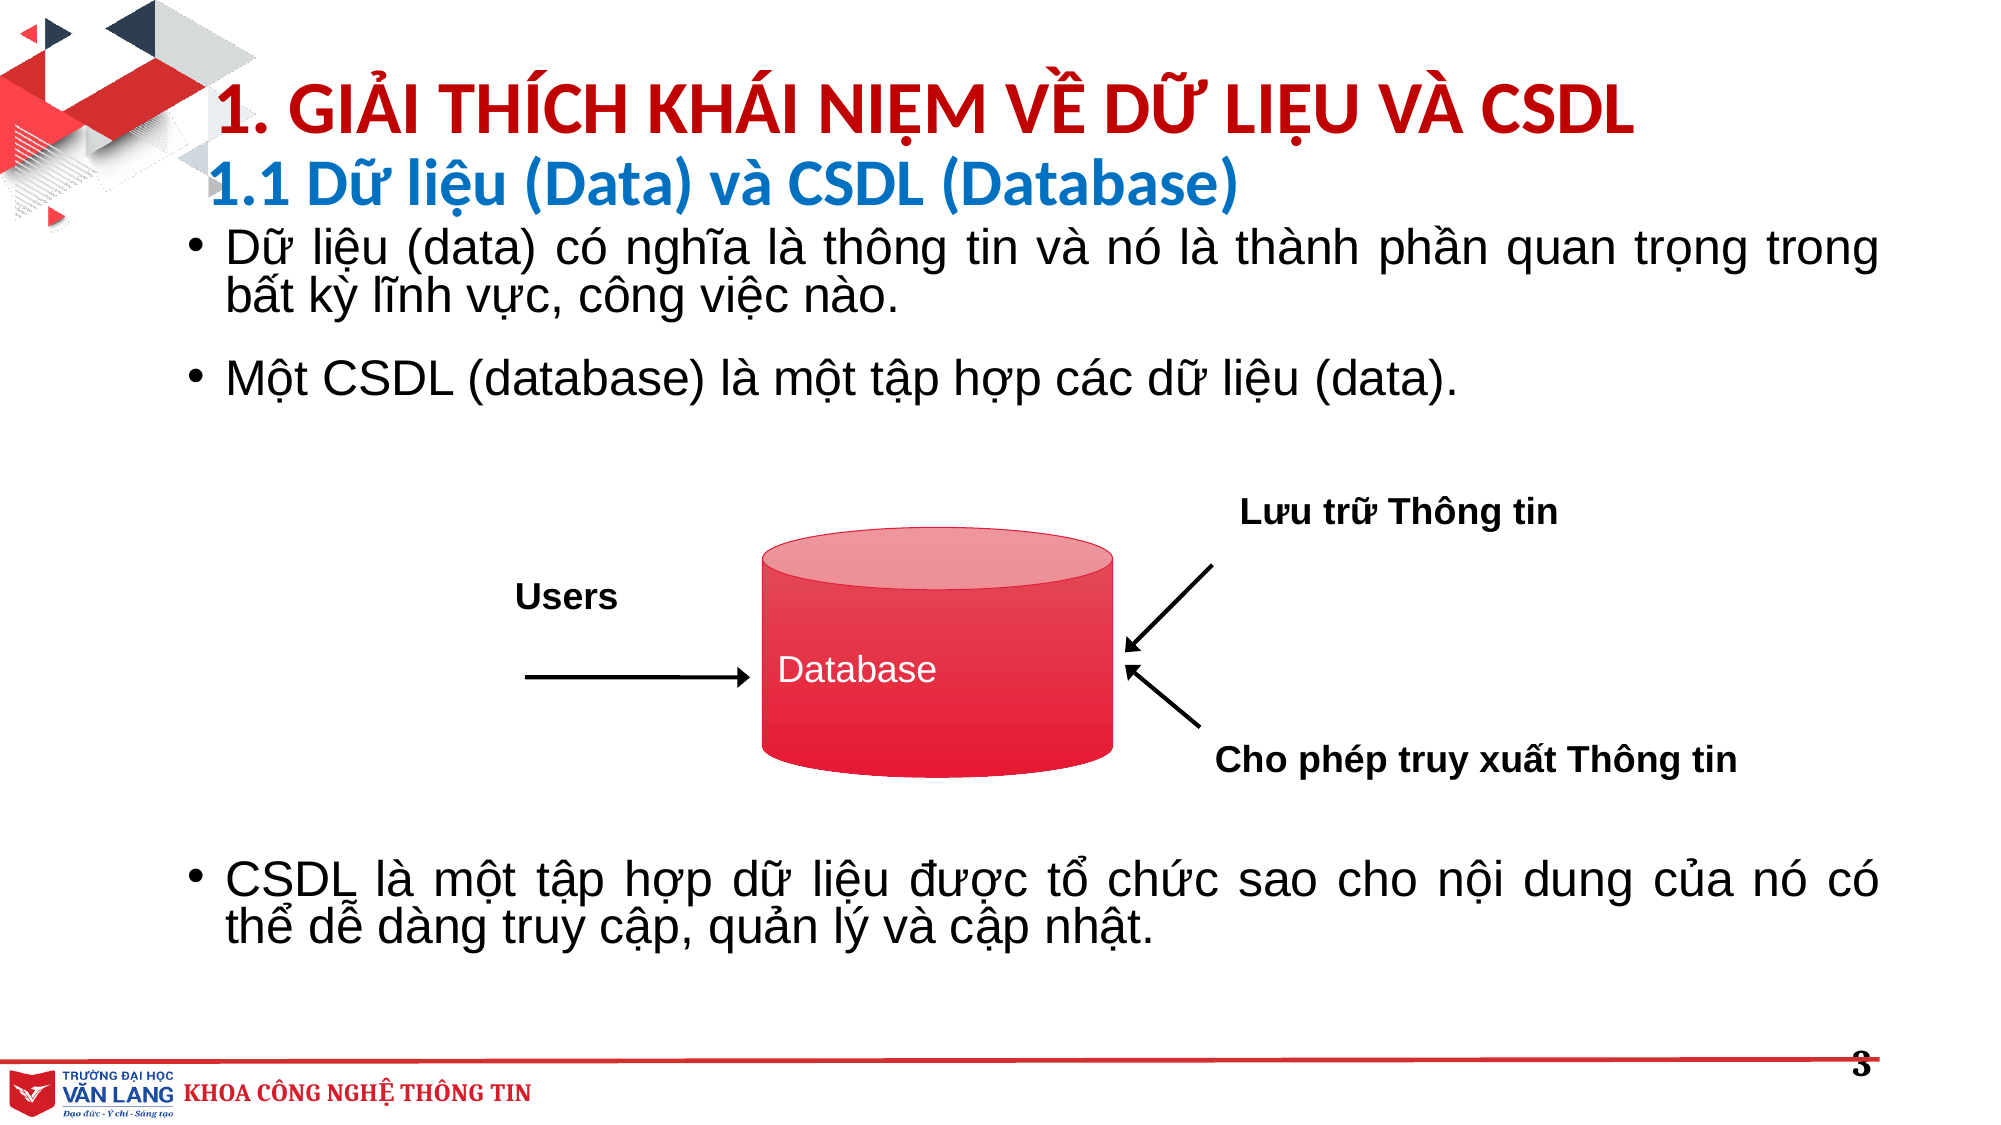

1. GIẢI THÍCH KHÁI NIỆM VỀ DỮ LIỆU VÀ CSDL
# 1.1 Dữ liệu (Data) và CSDL (Database)
Dữ liệu (data) có nghĩa là thông tin và nó là thành phần quan trọng trong bất kỳ lĩnh vực, công việc nào.
Một CSDL (database) là một tập hợp các dữ liệu (data).

CSDL là một tập hợp dữ liệu được tổ chức sao cho nội dung của nó có thể dễ dàng truy cập, quản lý và cập nhật.
Lưu trữ Thông tin
Database
Users

Cho phép truy xuất Thông tin